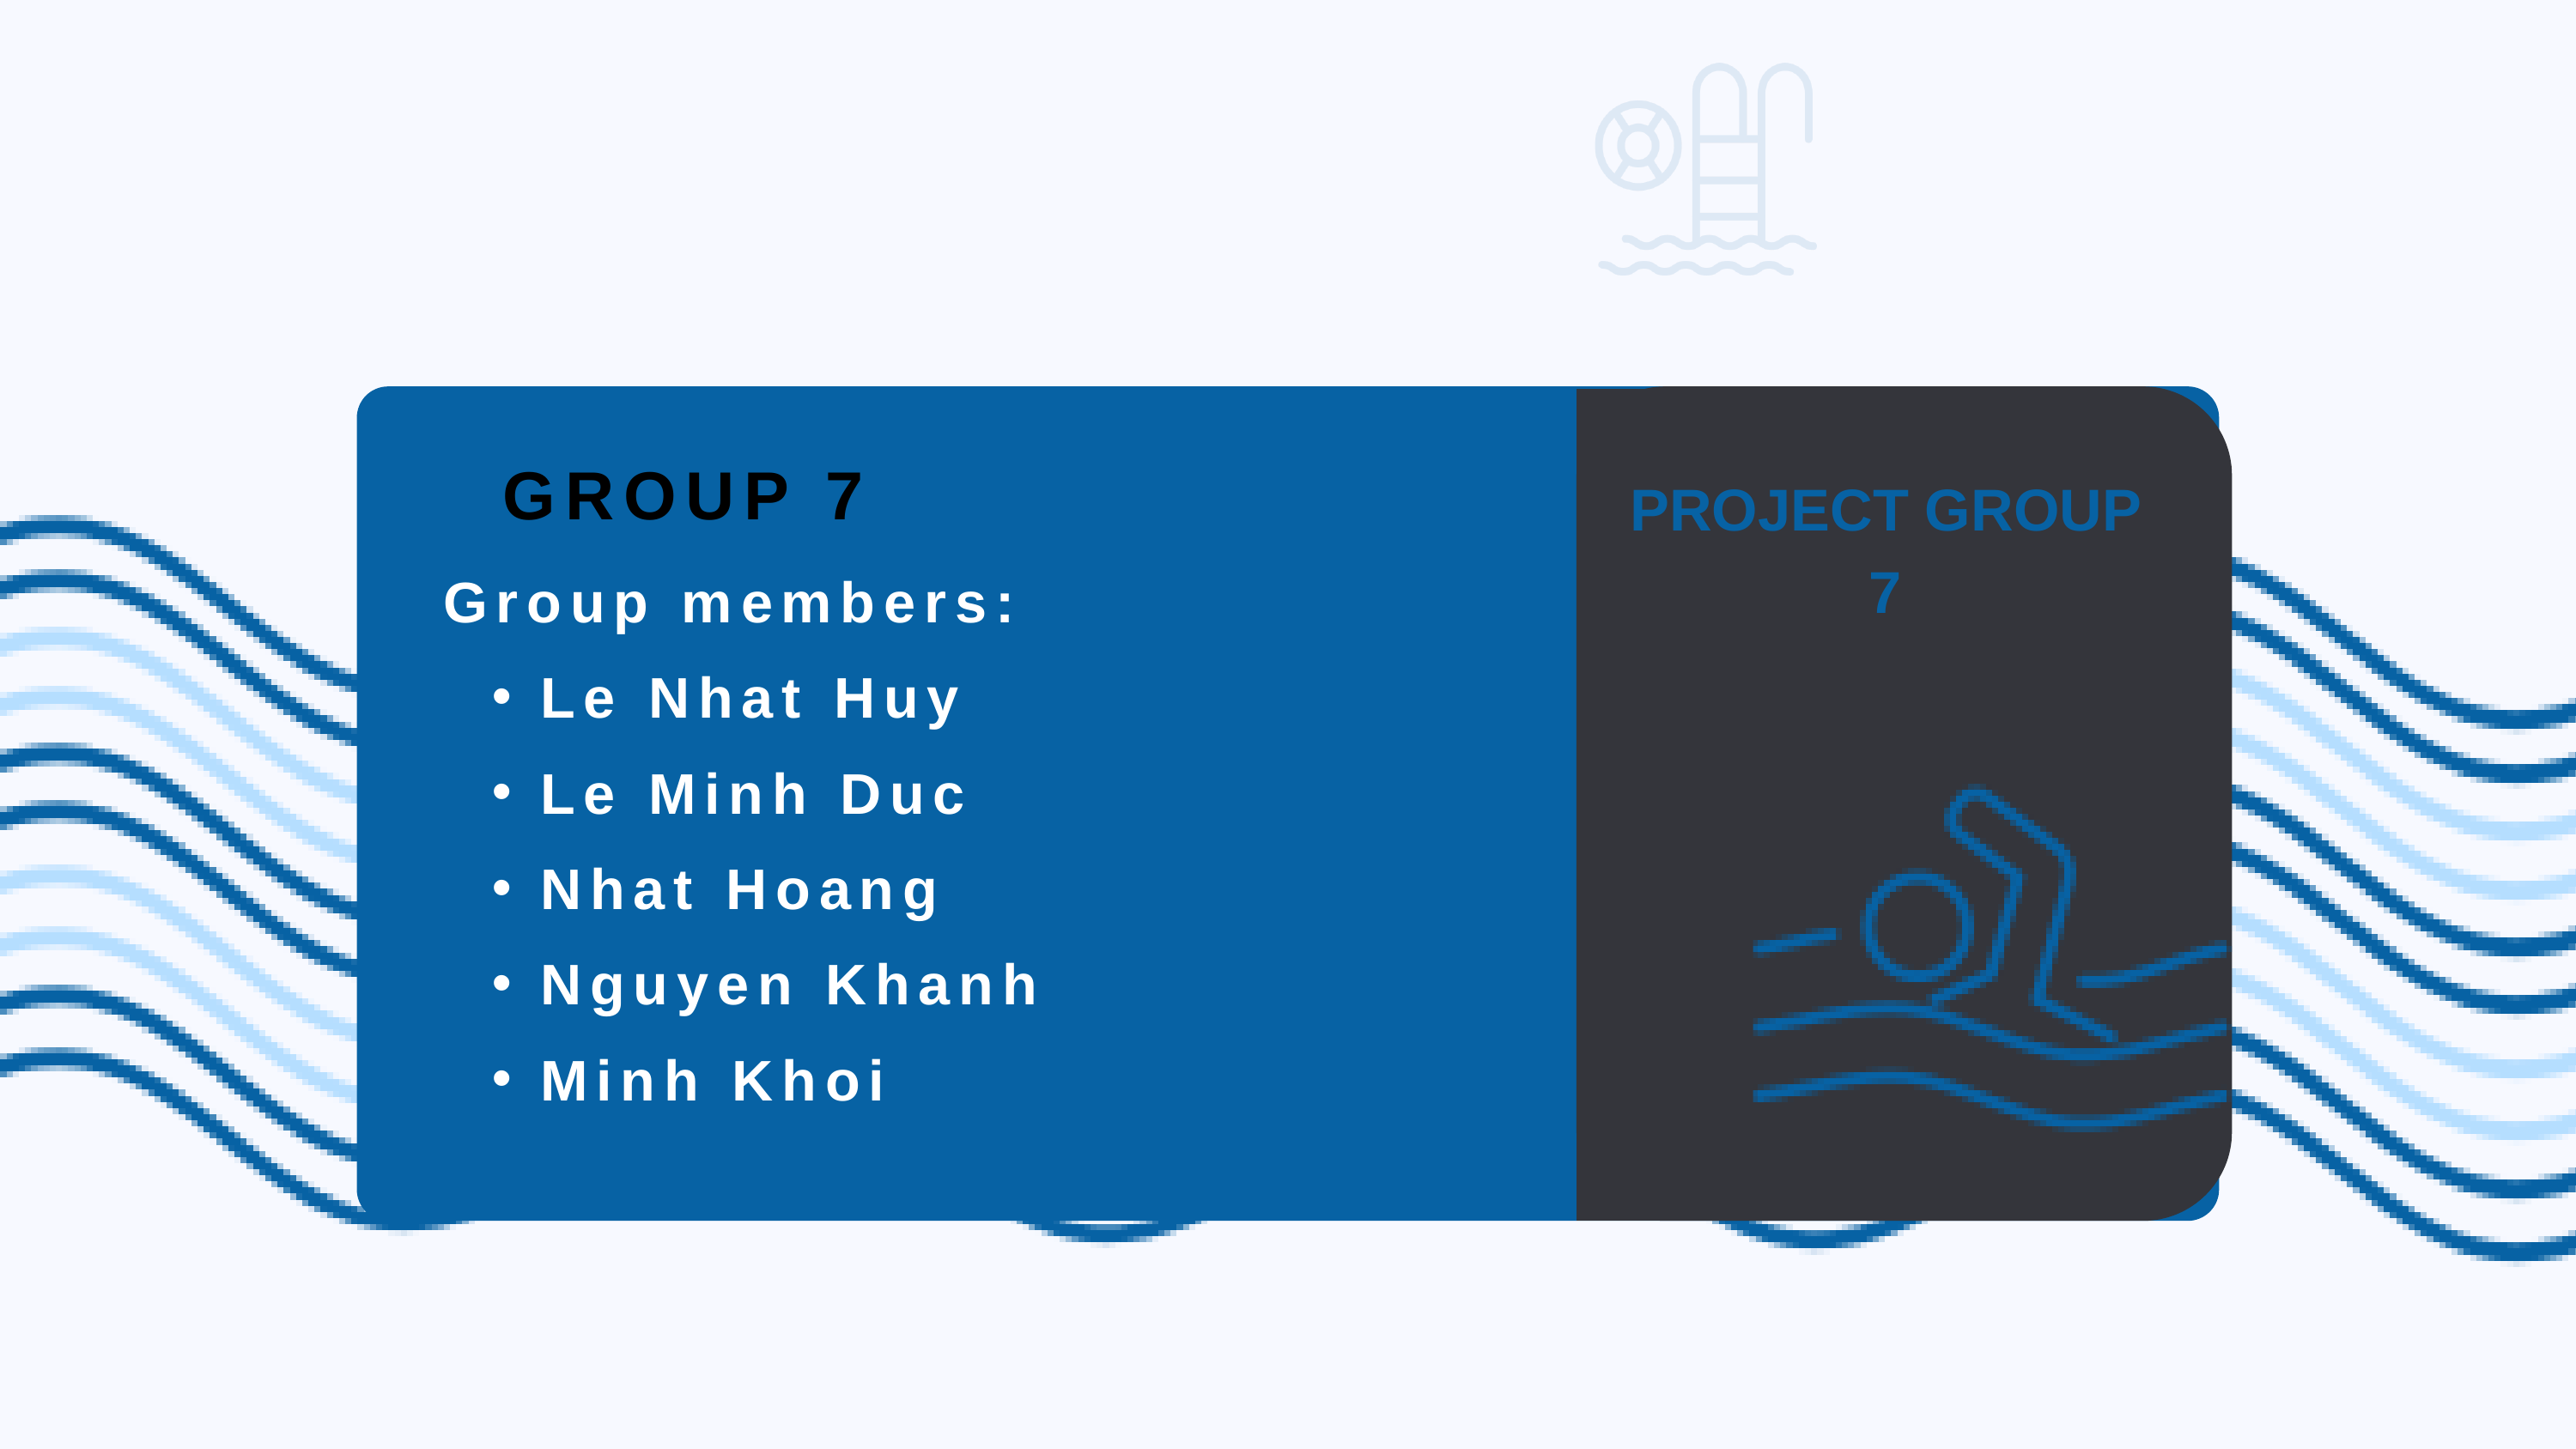

GROUP 7

PROJECT GROUP 7

Group members:
Le Nhat Huy
Le Minh Duc
Nhat Hoang
Nguyen Khanh
Minh Khoi